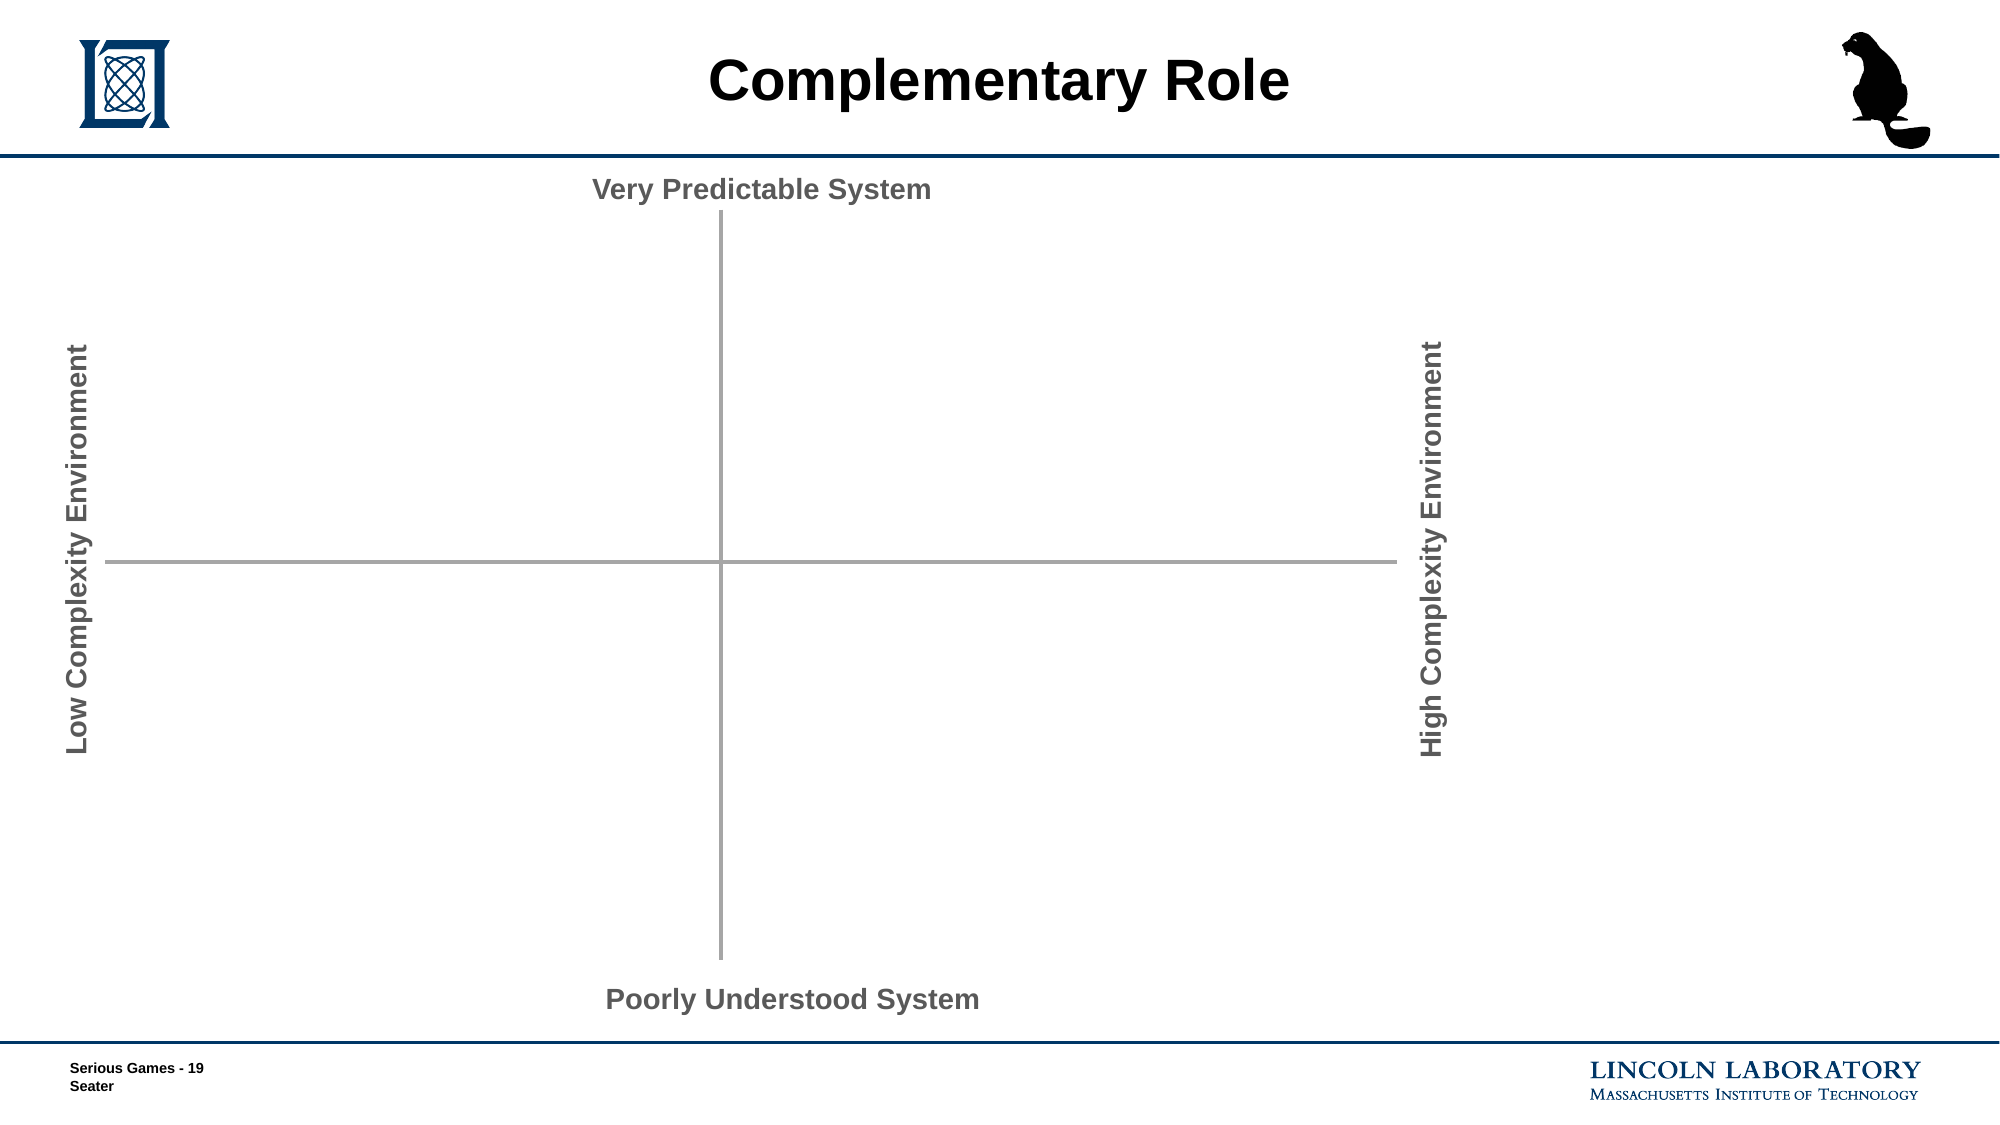

# Complementary Role
Very Predictable System
High Complexity Environment
Low Complexity Environment
Poorly Understood System